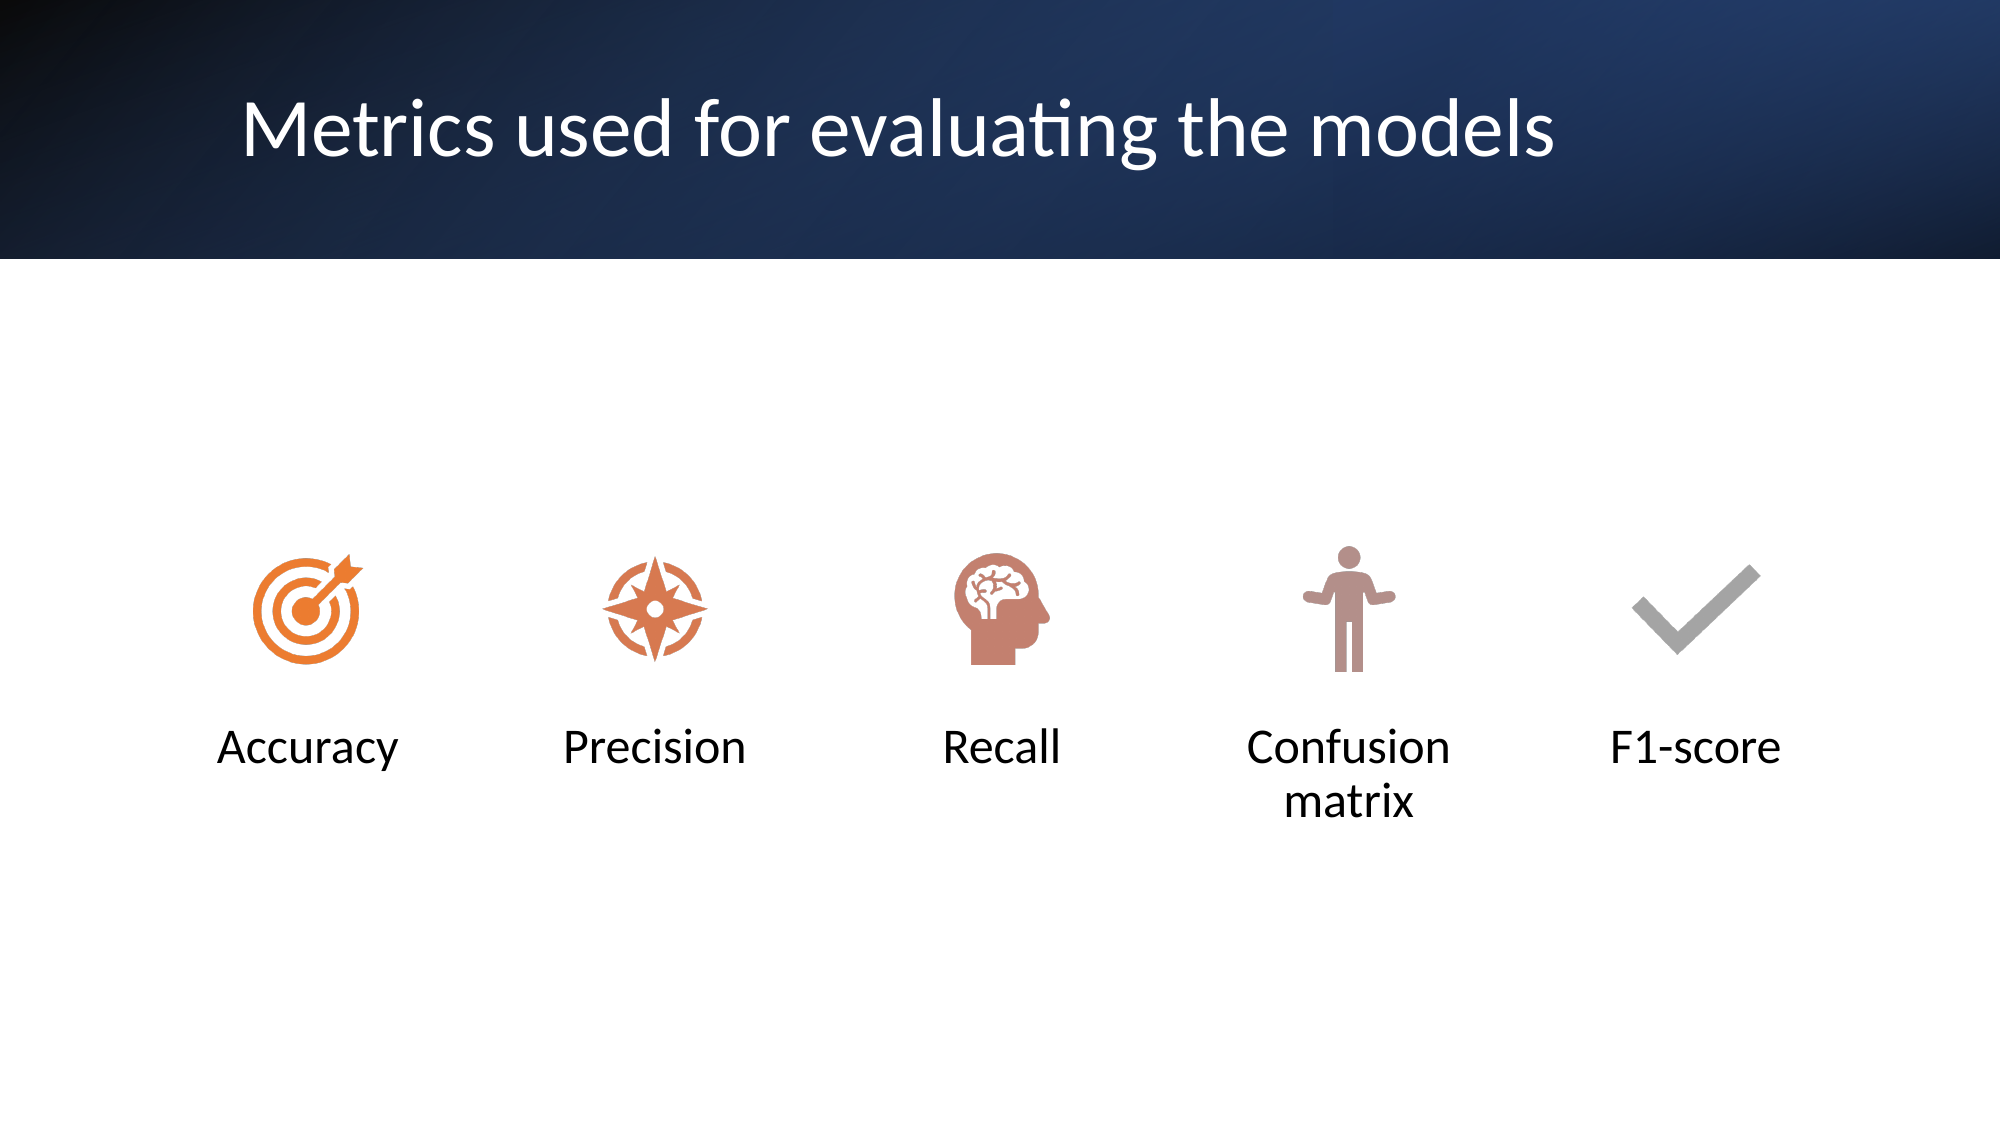

# Metrics used for evaluating the models
Accuracy
Precision
Recall
Confusion matrix
F1-score